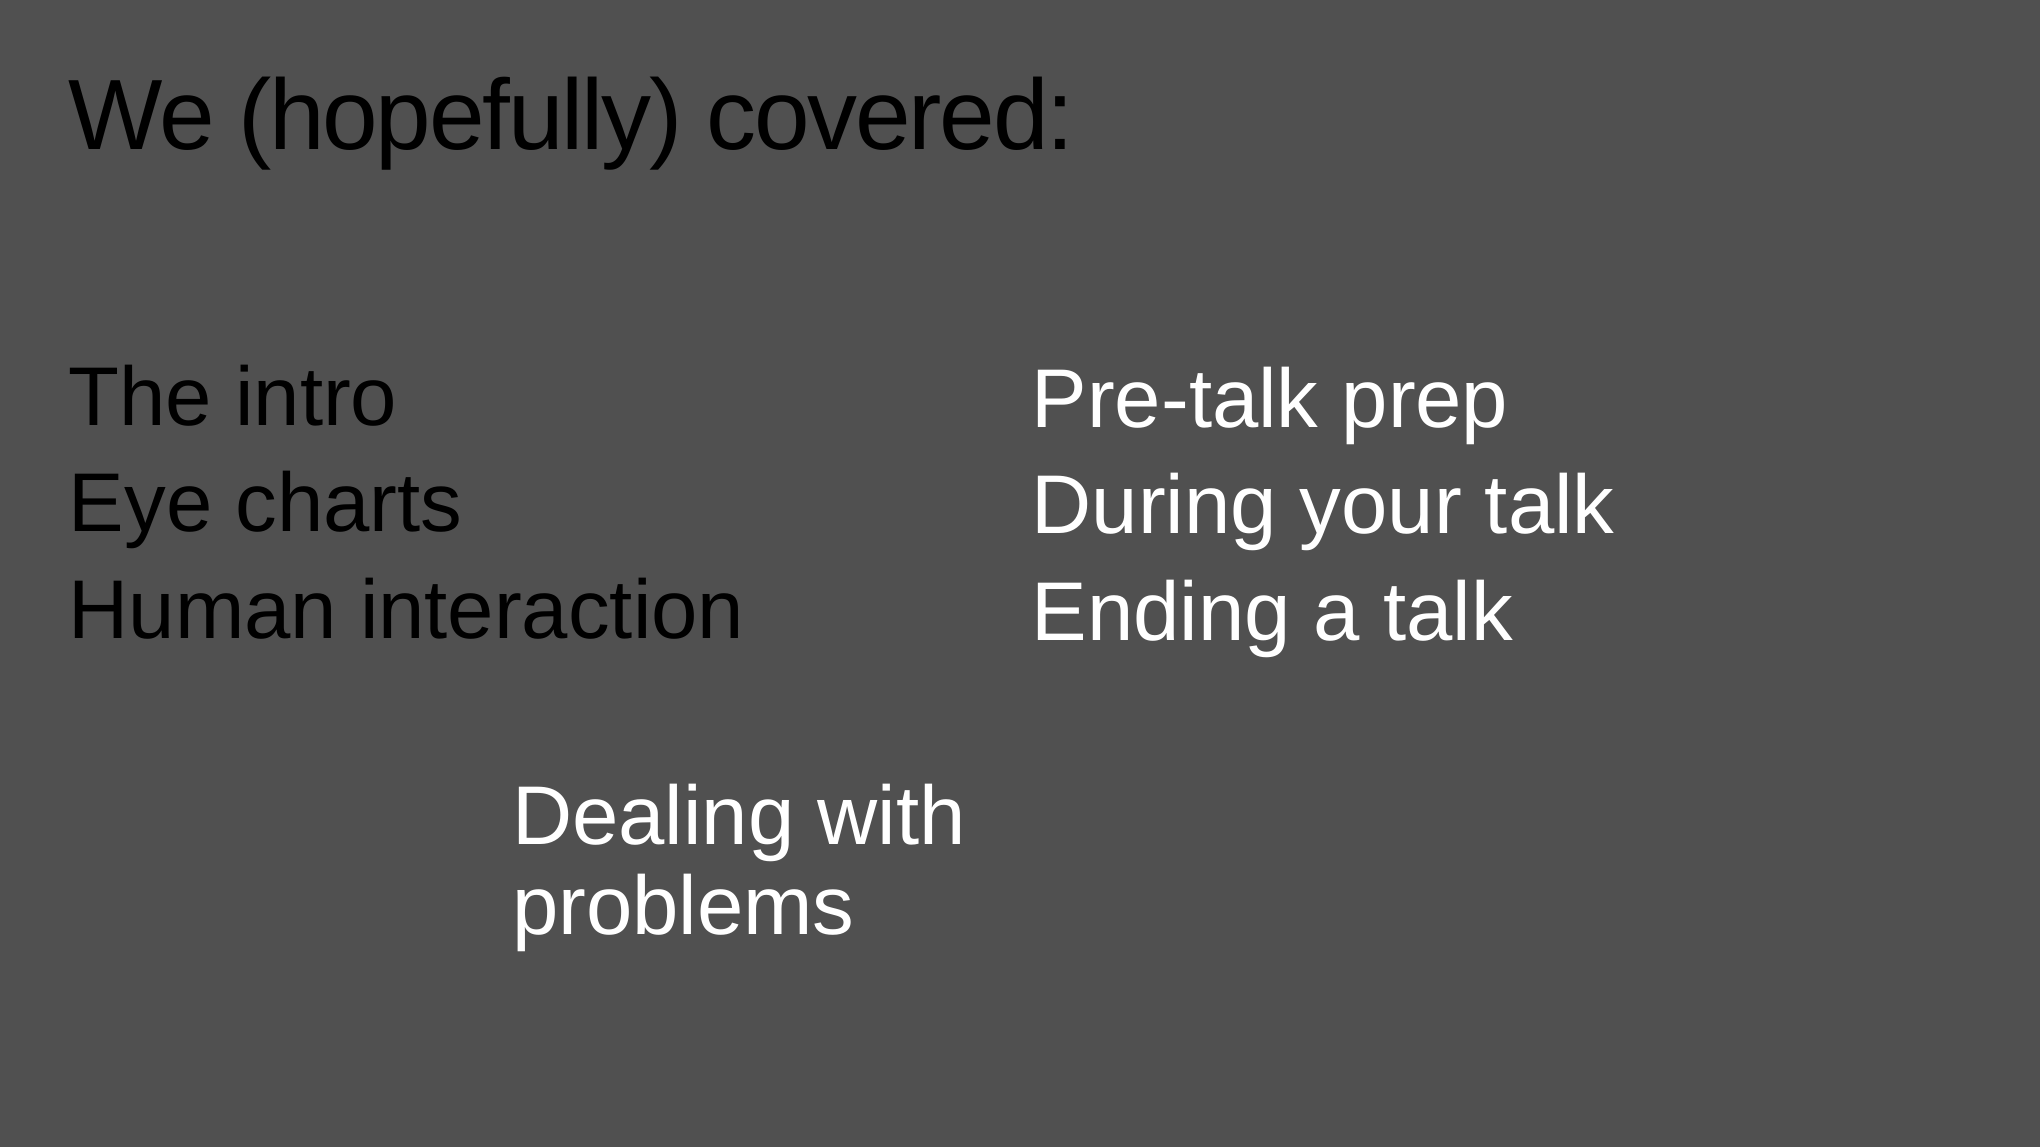

# We (hopefully) covered:

The intro
Eye charts
Human interaction

Pre-talk prep
During your talk
Ending a talk
Dealing with problems